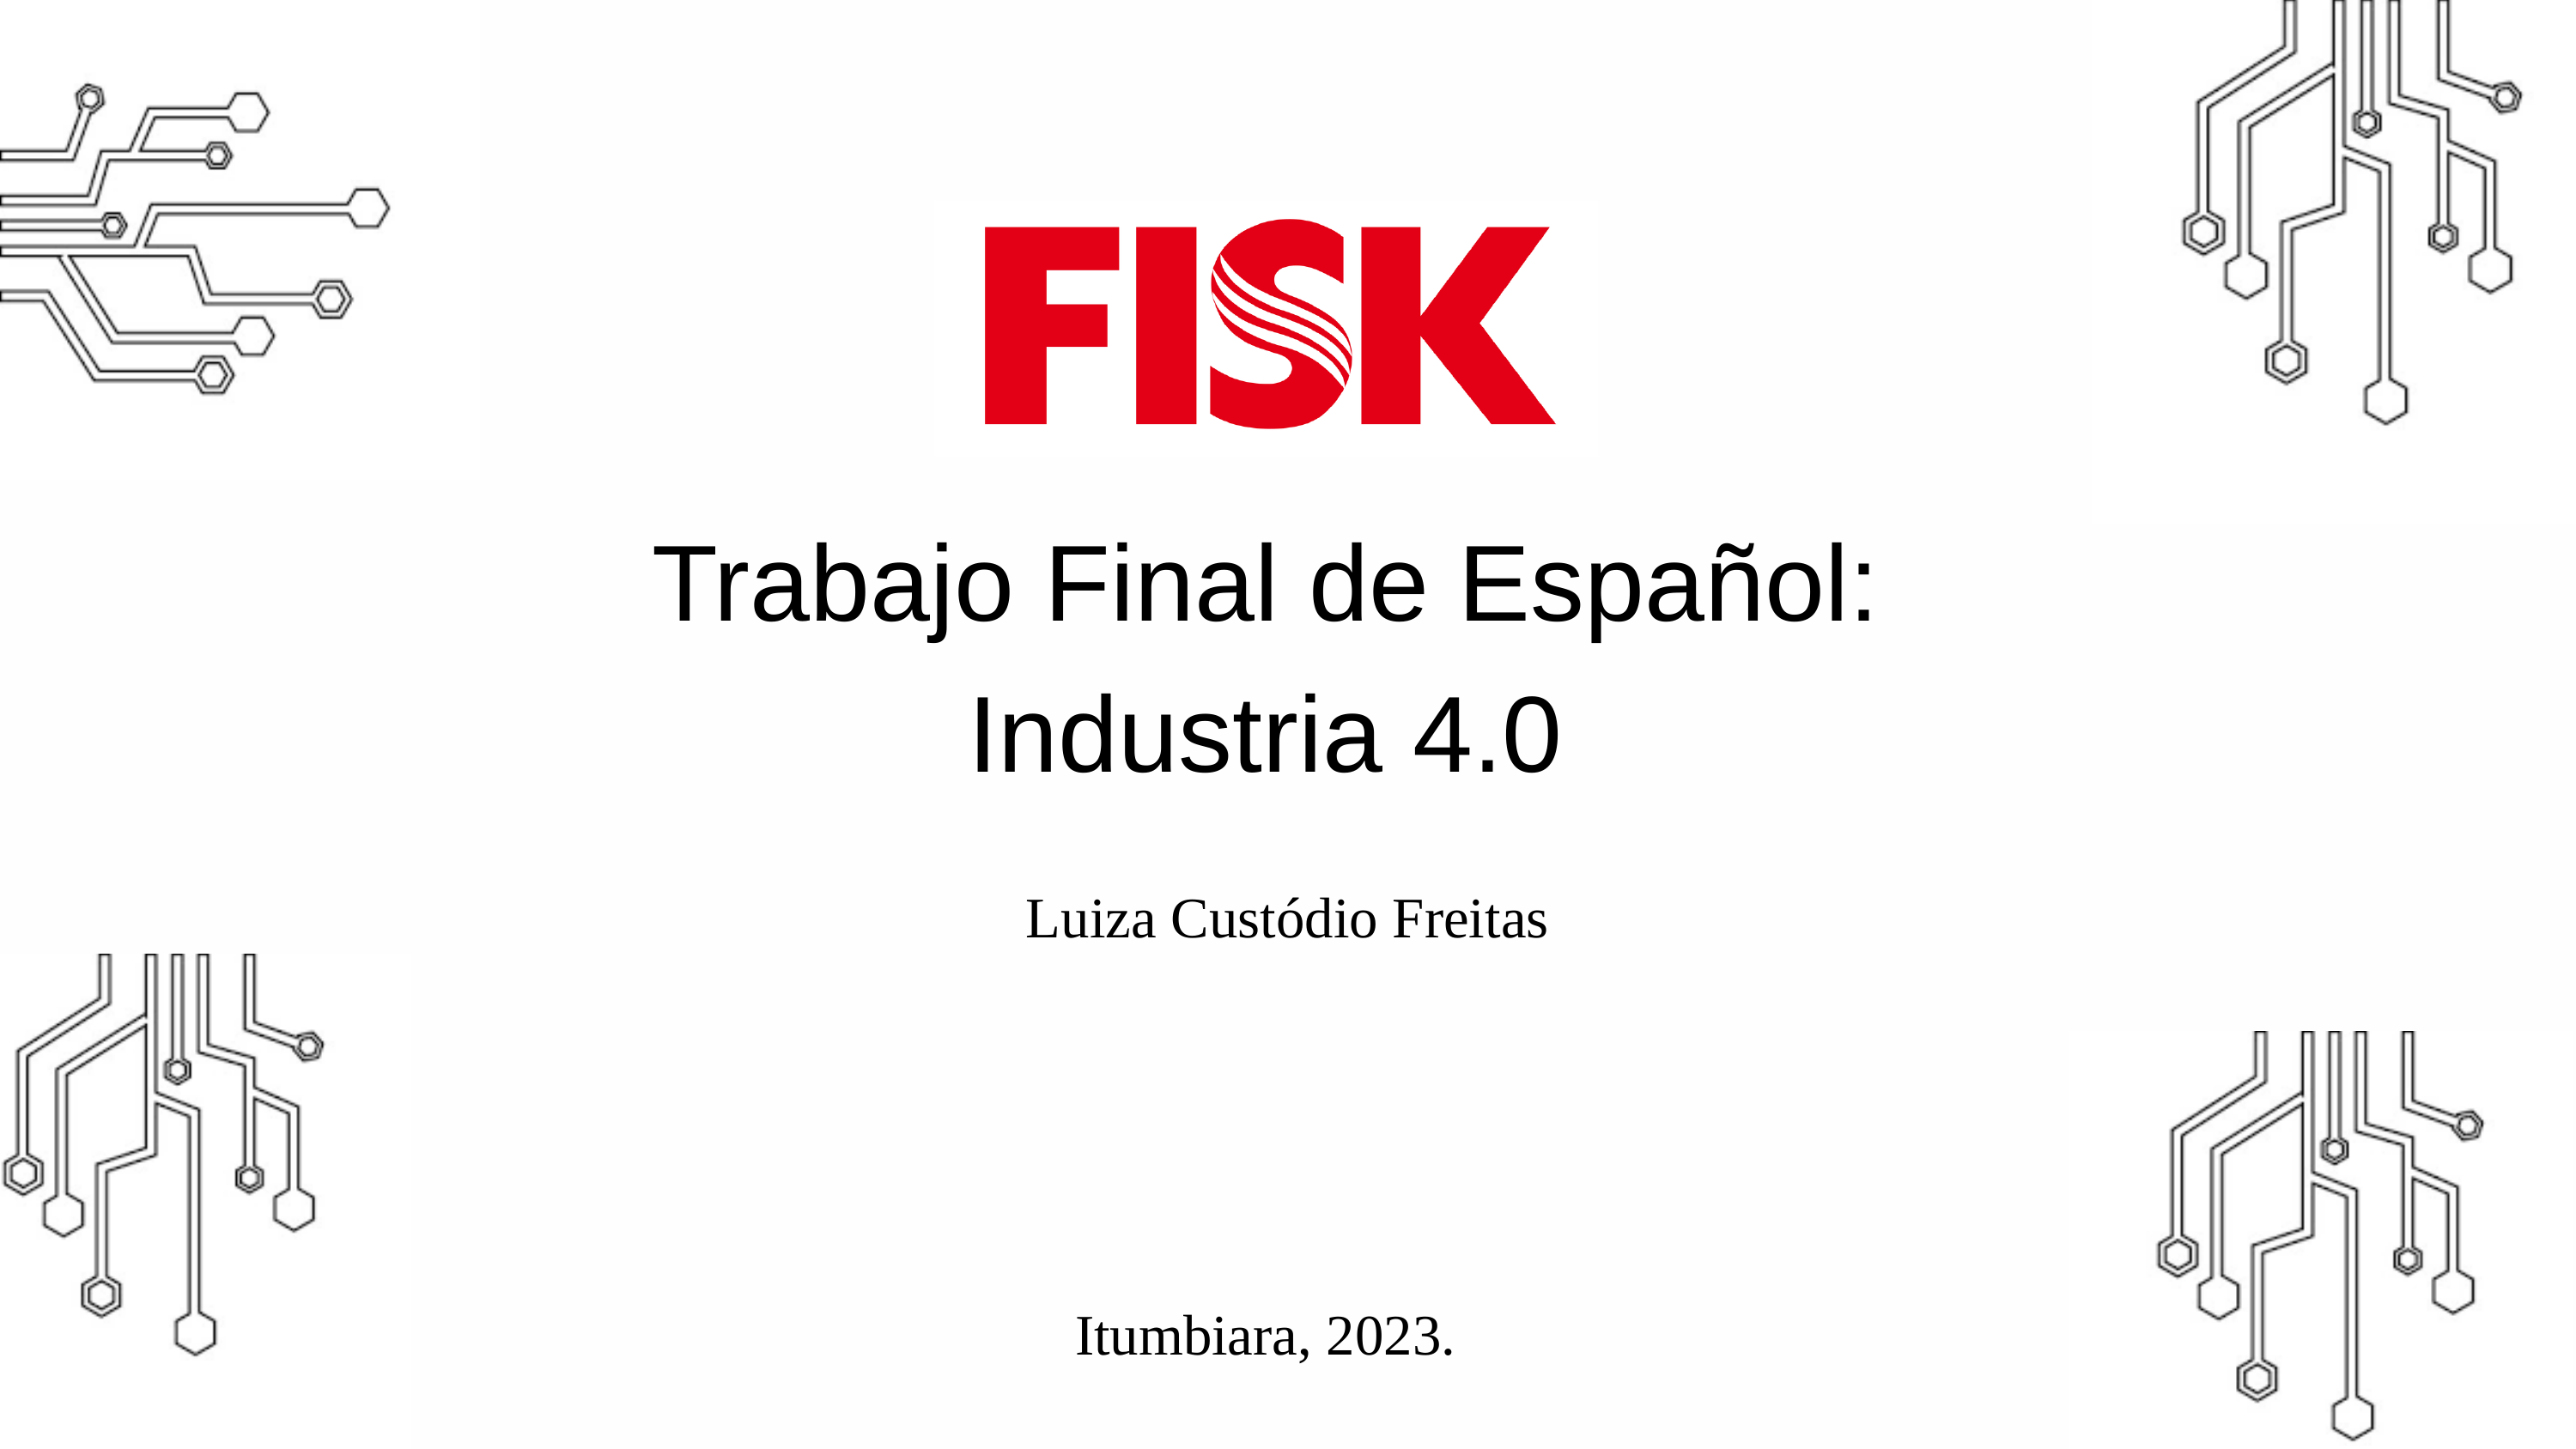

Trabajo Final de Español: Industria 4.0
Luiza Custódio Freitas

Itumbiara, 2023.